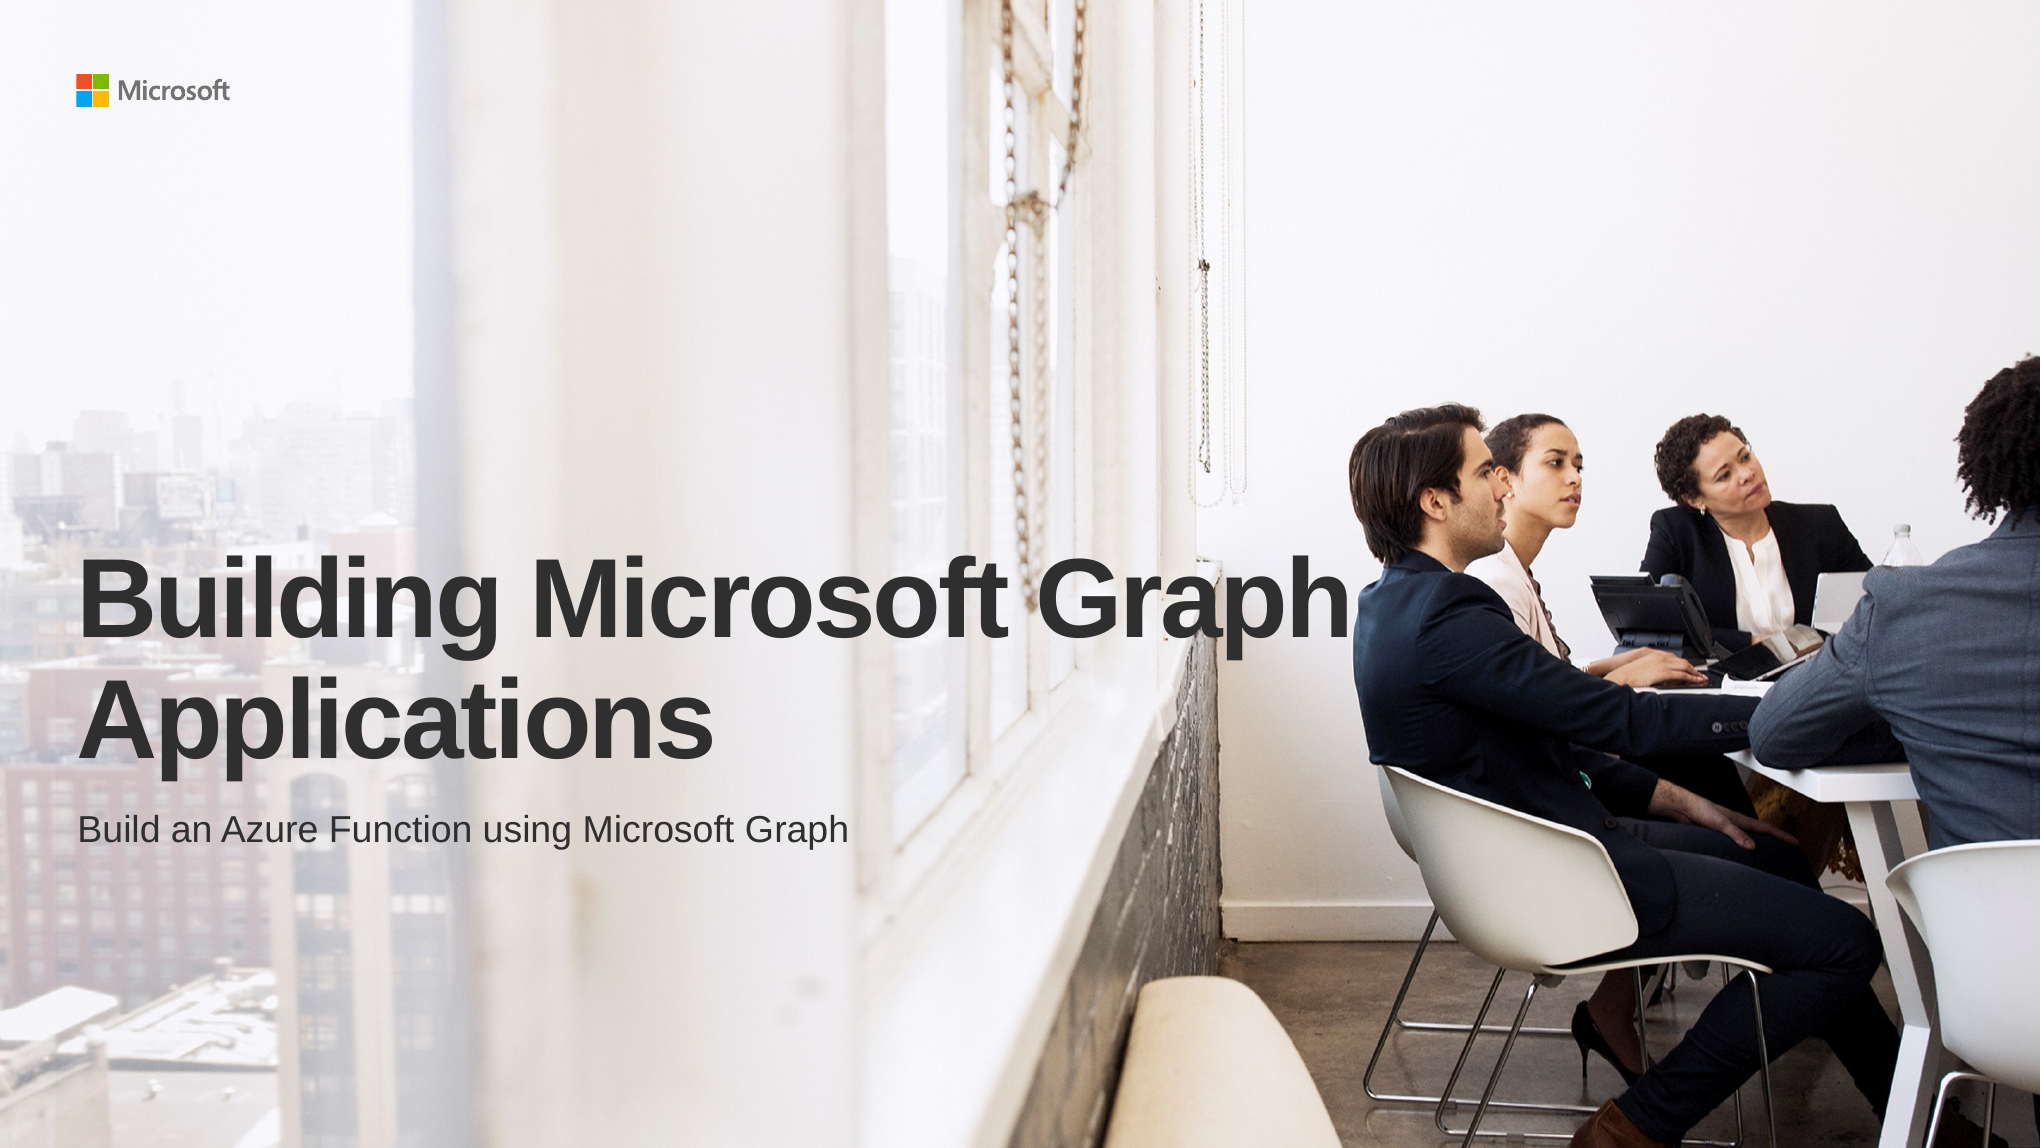

# Building Microsoft Graph Applications
Build an Azure Function using Microsoft Graph